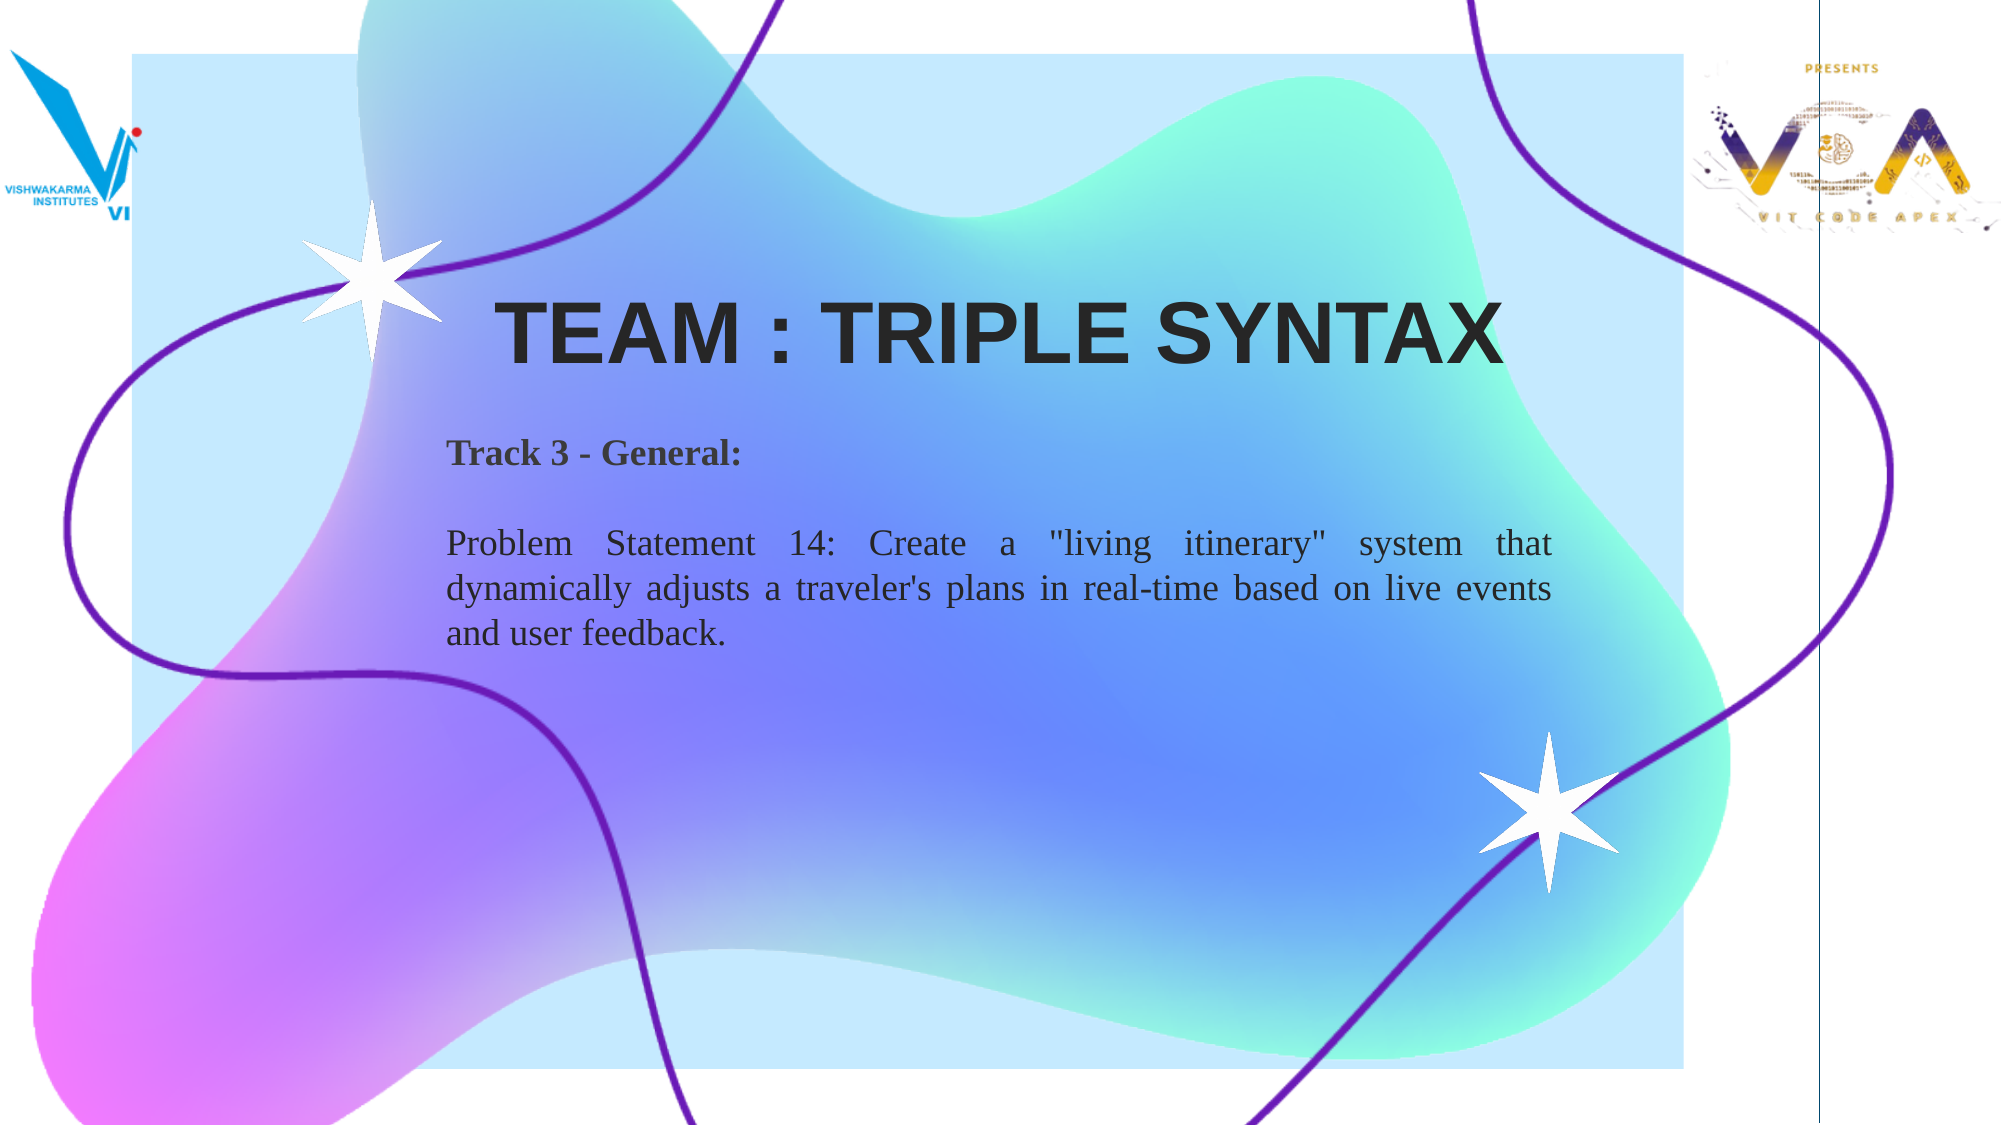

# TEAM : TRIPLE SYNTAX
Track 3 - General:

Problem Statement 14: Create a "living itinerary" system that dynamically adjusts a traveler's plans in real-time based on live events and user feedback.